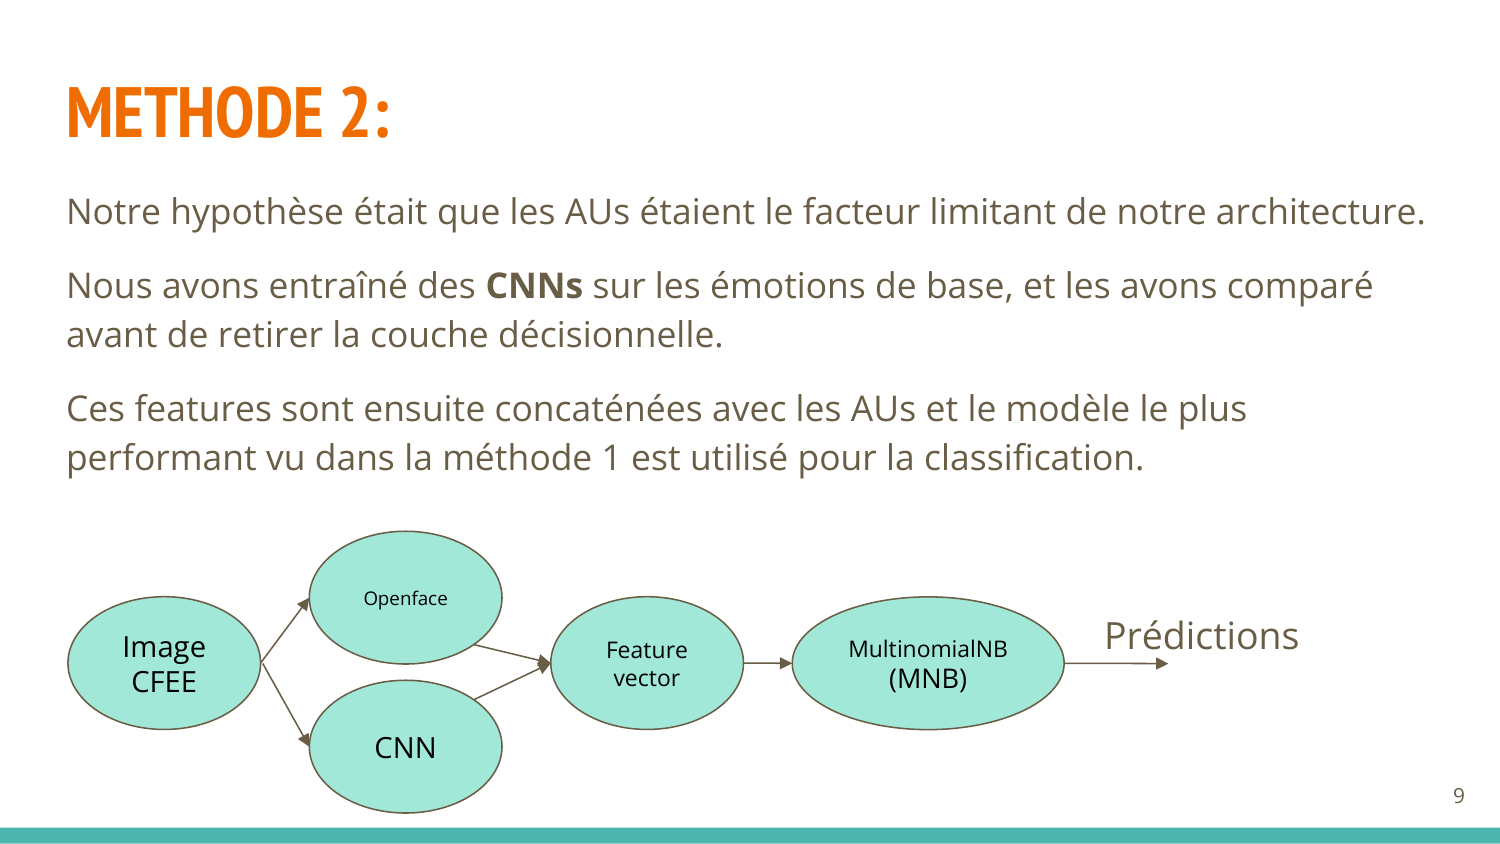

# METHODE 2:

Notre hypothèse était que les AUs étaient le facteur limitant de notre architecture.
Nous avons entraîné des CNNs sur les émotions de base, et les avons comparé avant de retirer la couche décisionnelle.
Ces features sont ensuite concaténées avec les AUs et le modèle le plus performant vu dans la méthode 1 est utilisé pour la classification.

Openface
Image CFEE
Feature vector
Prédictions
MultinomialNB (MNB)
CNN
9